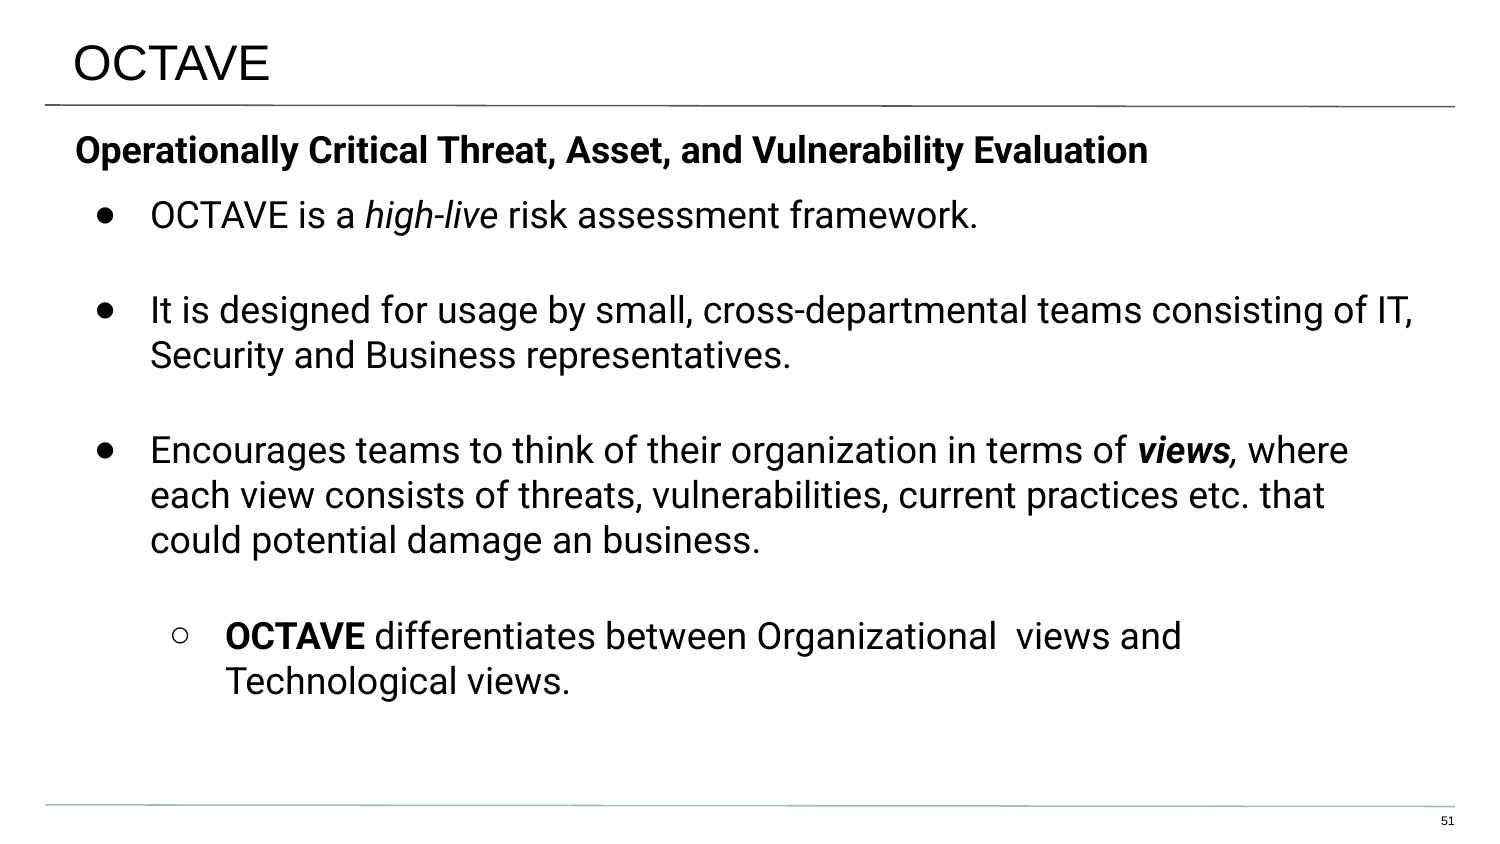

# OCTAVE
Operationally Critical Threat, Asset, and Vulnerability Evaluation
OCTAVE is a high-live risk assessment framework.
It is designed for usage by small, cross-departmental teams consisting of IT, Security and Business representatives.
Encourages teams to think of their organization in terms of views, where each view consists of threats, vulnerabilities, current practices etc. that could potential damage an business.
OCTAVE differentiates between Organizational  views and Technological views.

51